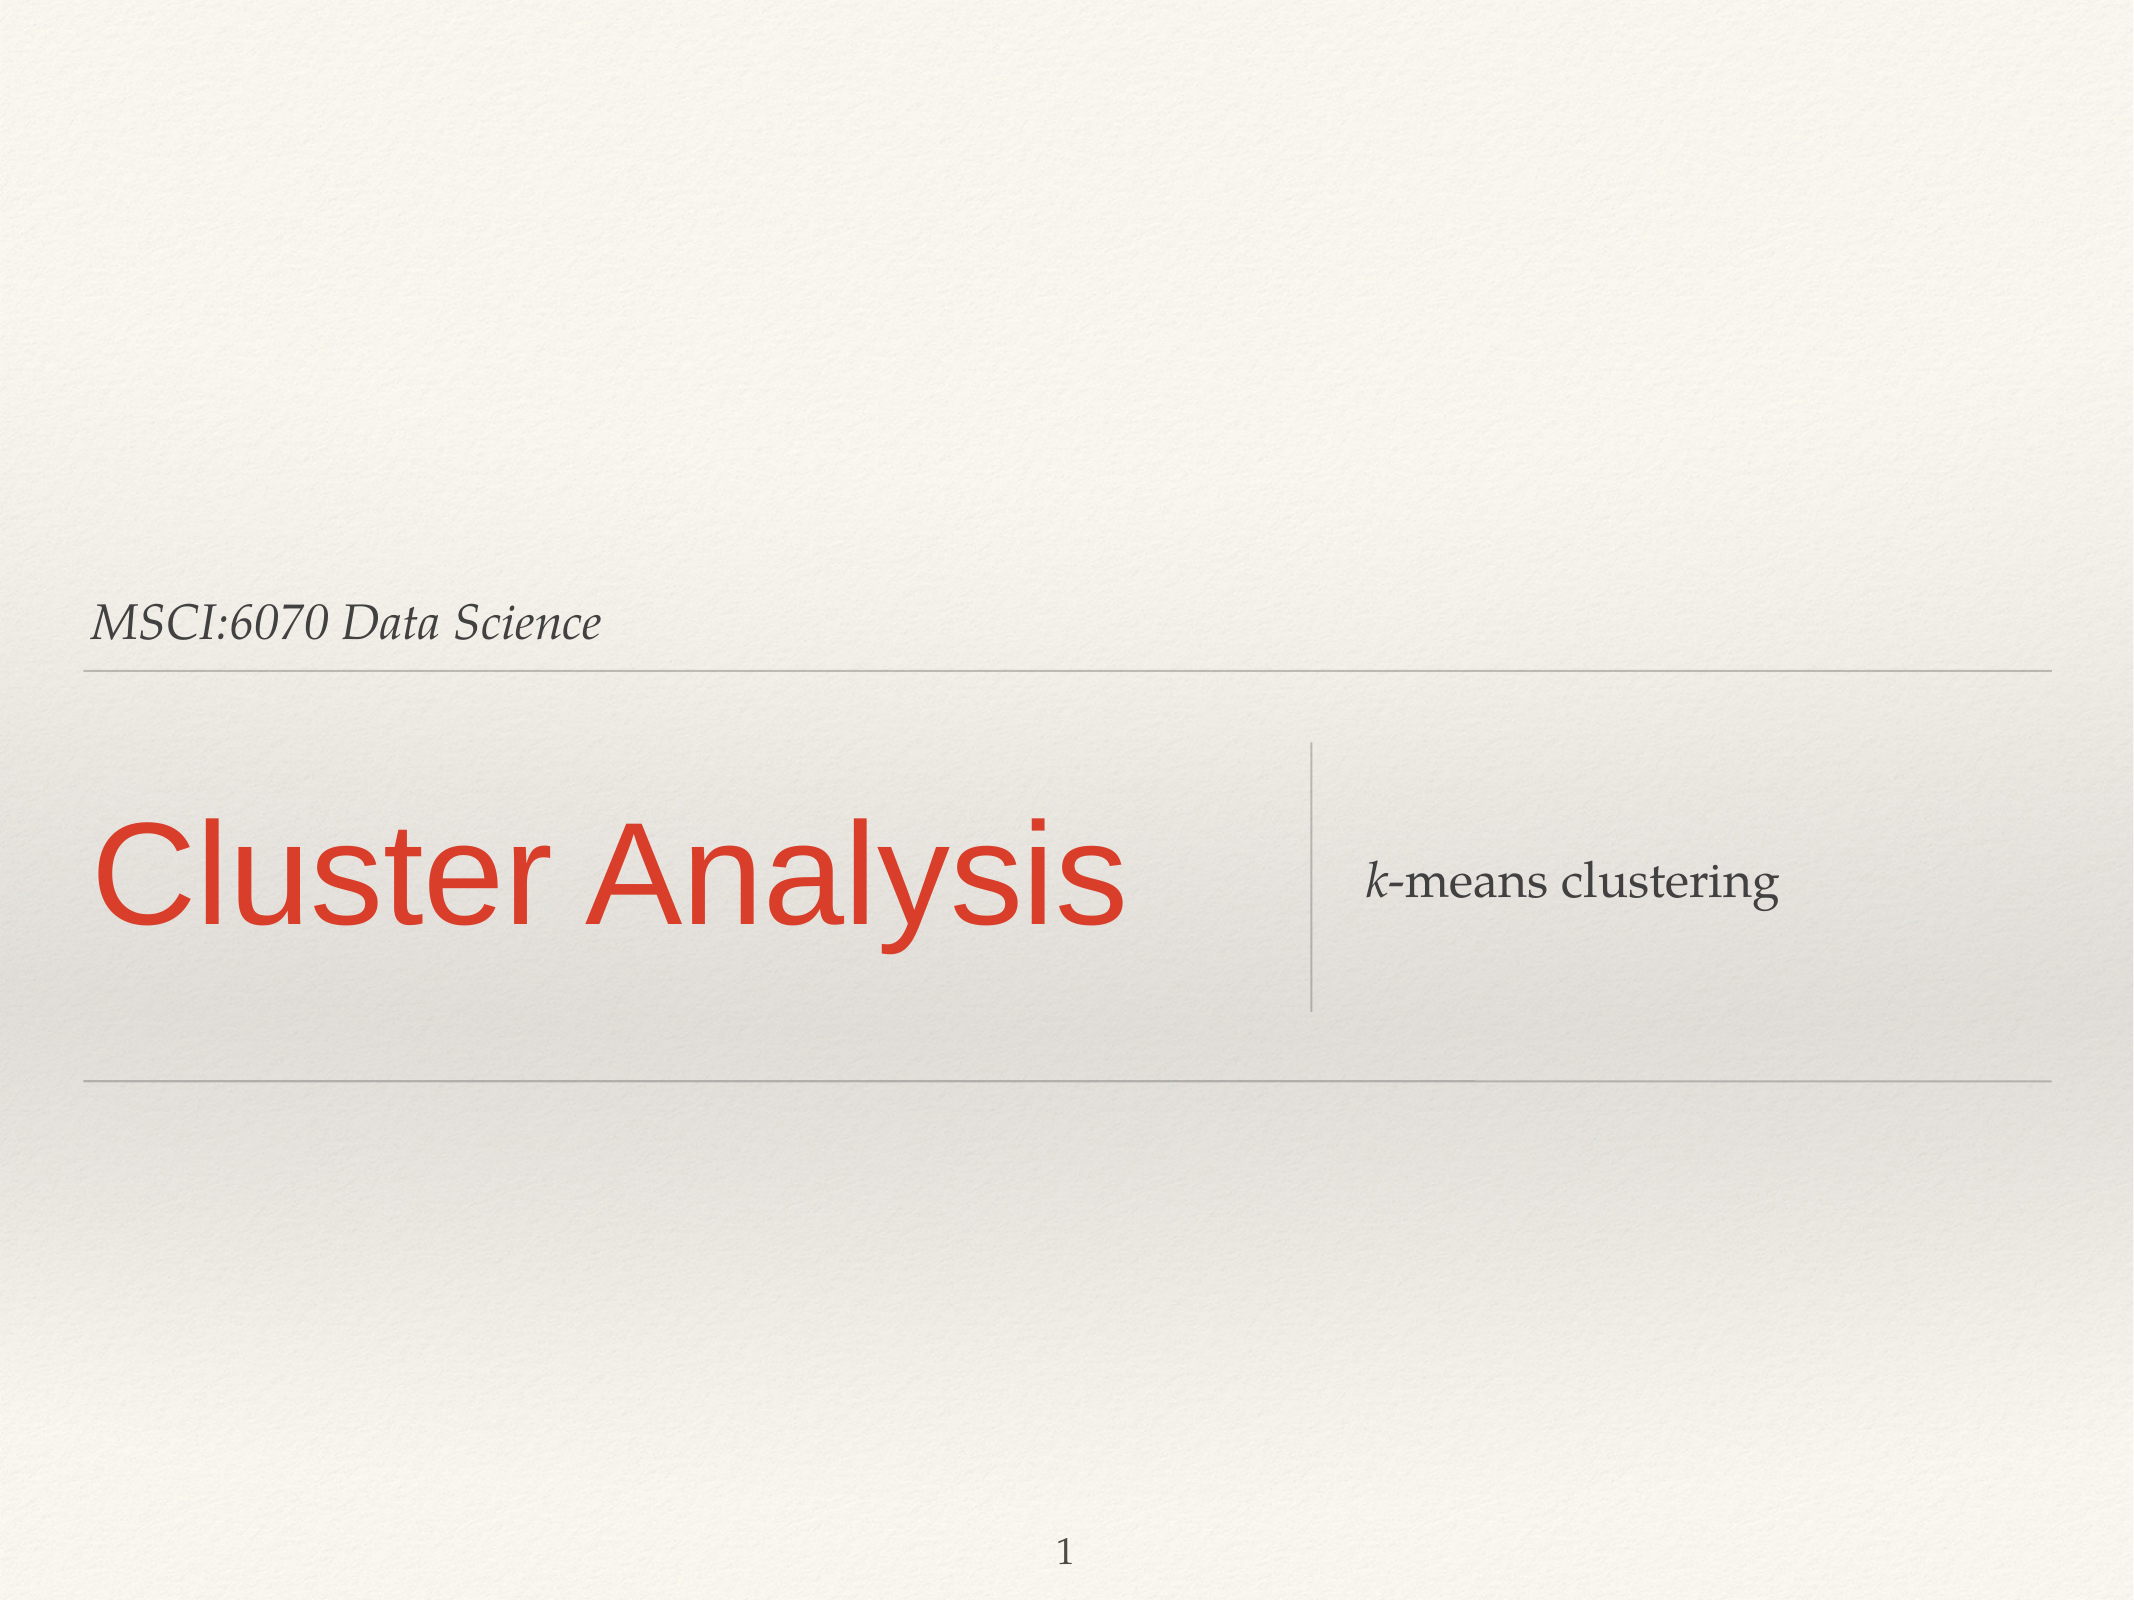

MSCI:6070 Data Science
# Cluster Analysis
k-means clustering
1